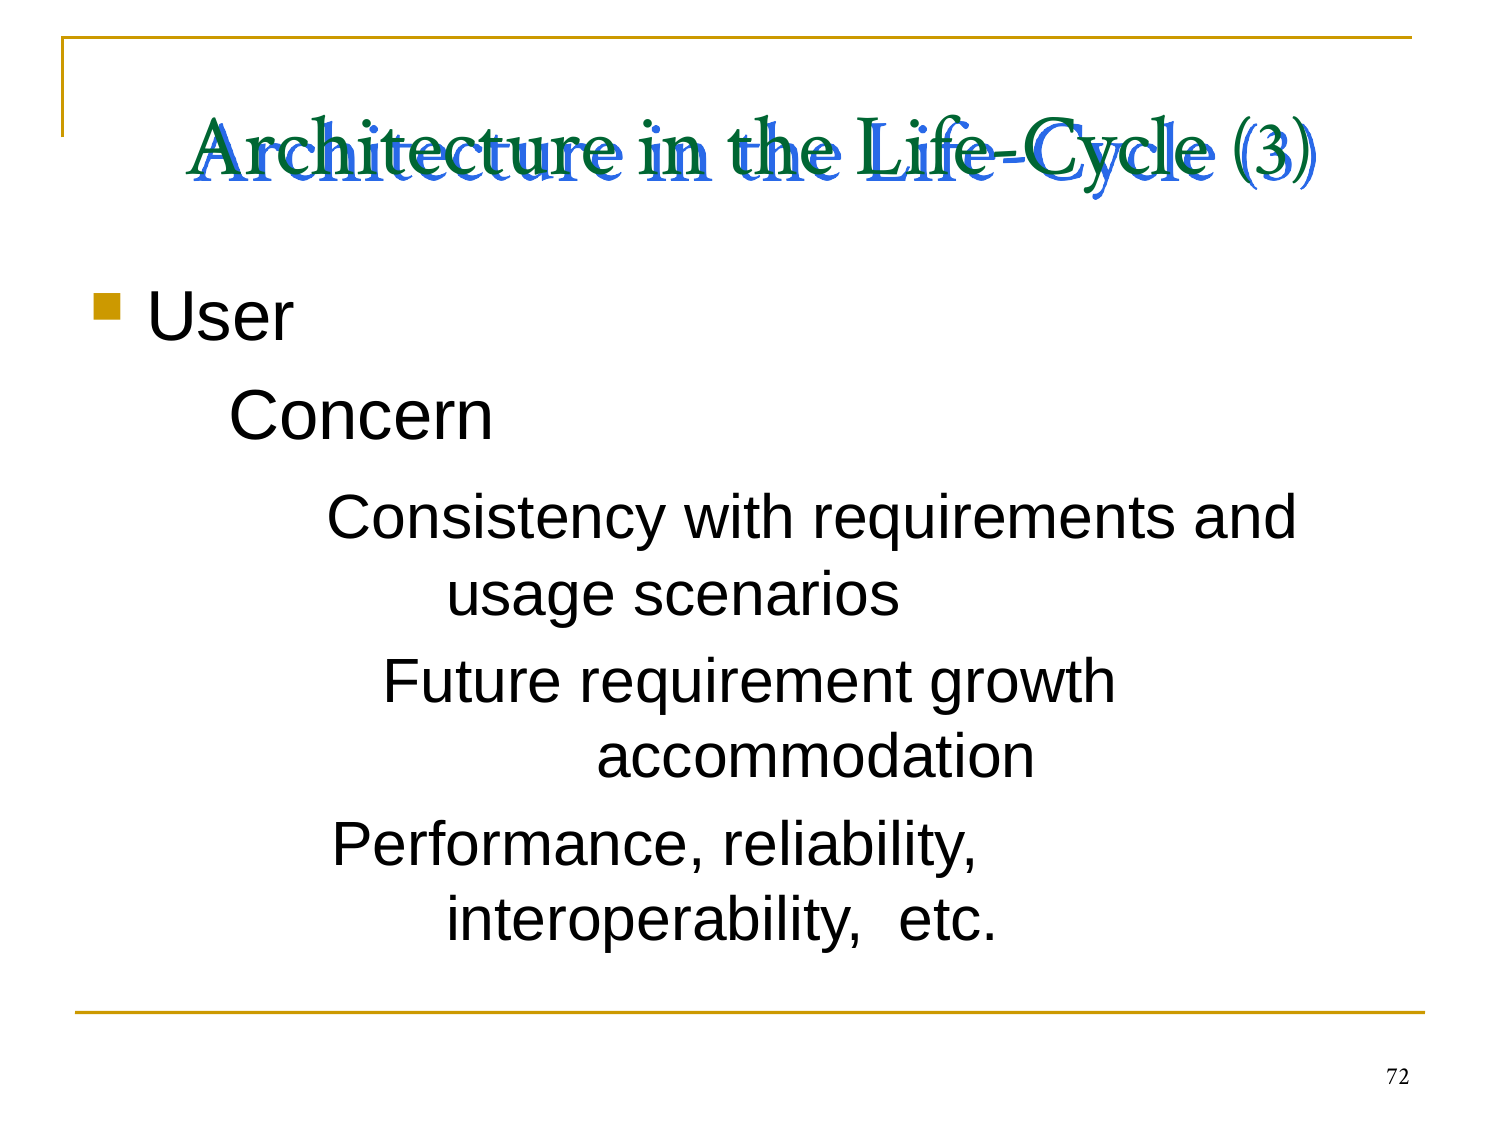

# Architecture in the Life-Cycle (3)
User
       Concern
            Consistency with requirements and 			usage scenarios
 		     Future requirement growth  					accommodation
              Performance, reliability, 					interoperability,  etc.
72